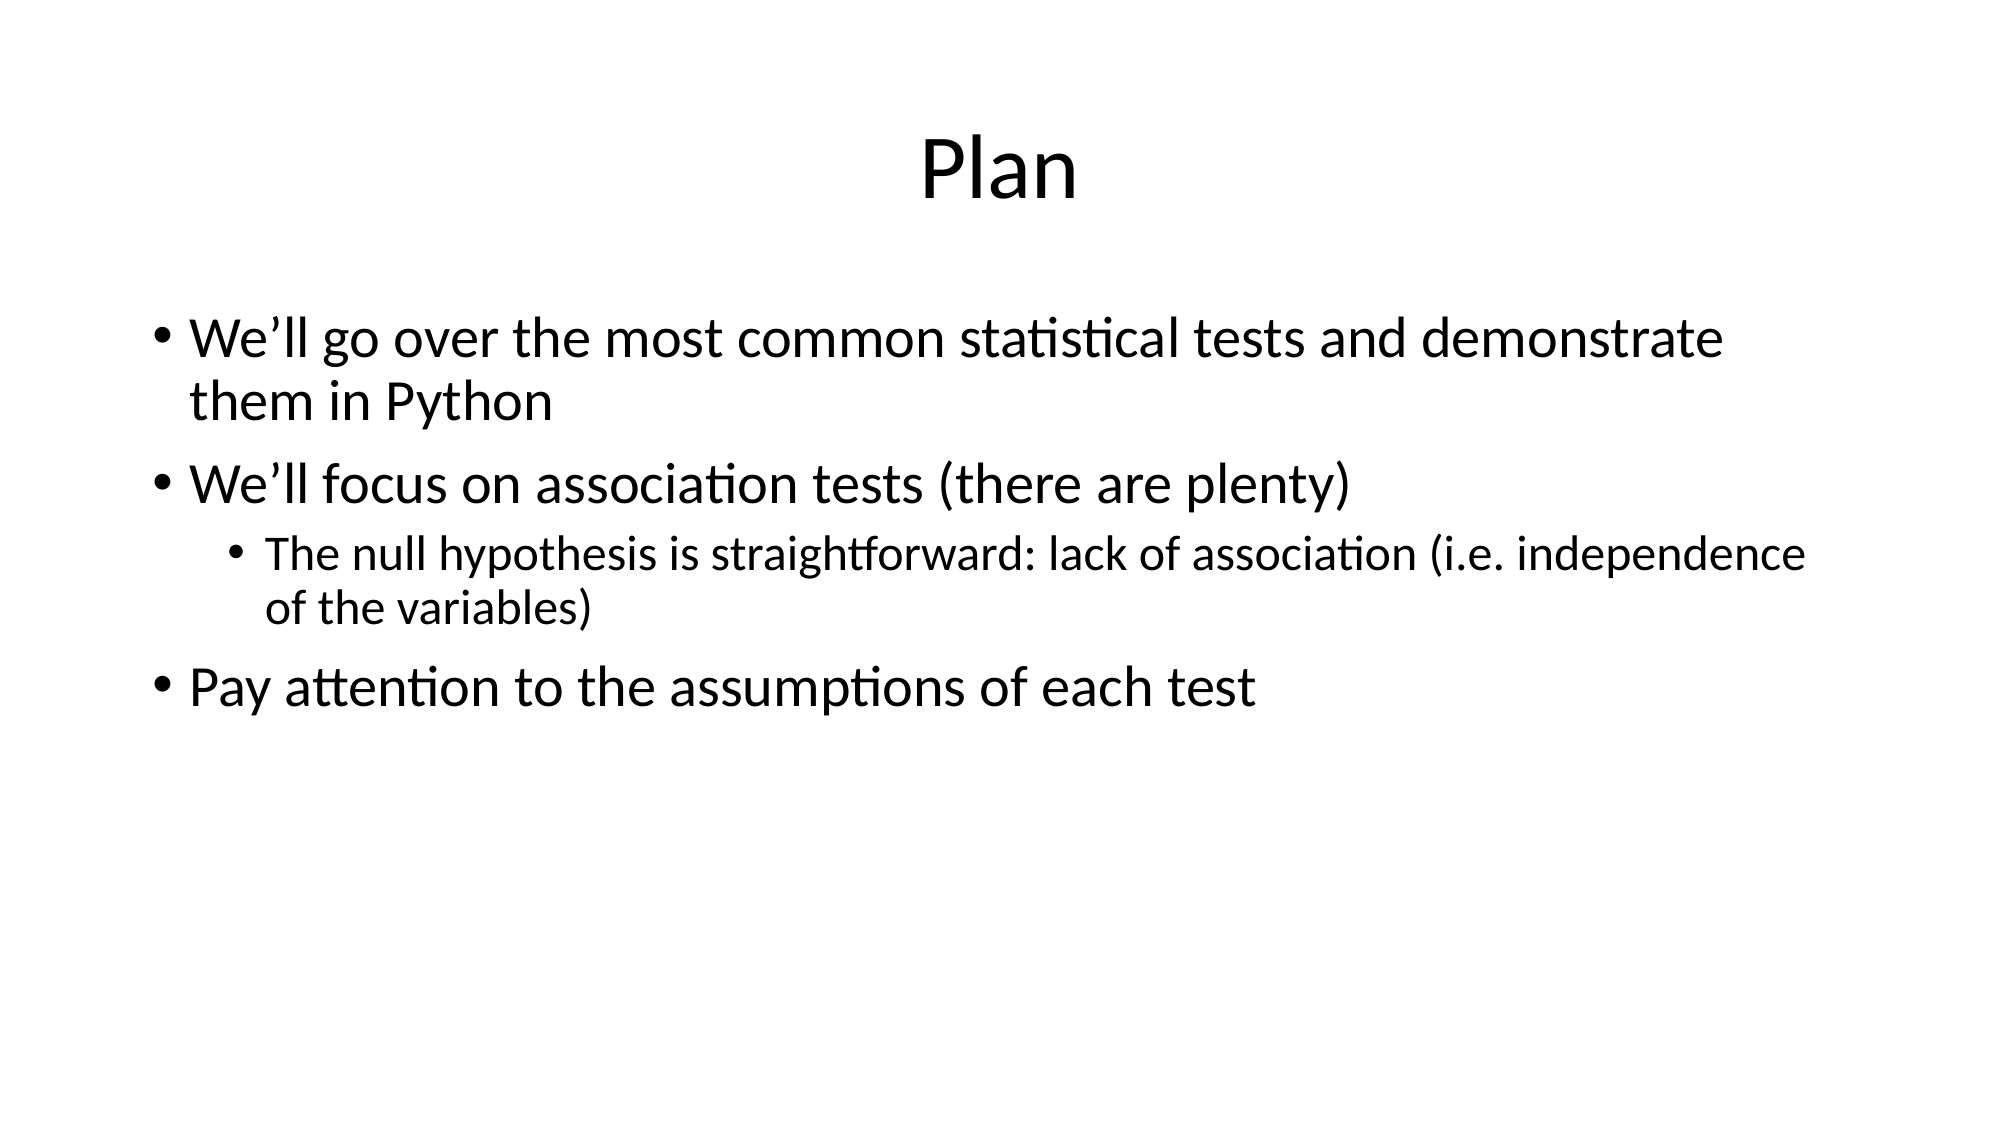

# Plan
We’ll go over the most common statistical tests and demonstrate them in Python
We’ll focus on association tests (there are plenty)
The null hypothesis is straightforward: lack of association (i.e. independence of the variables)
Pay attention to the assumptions of each test